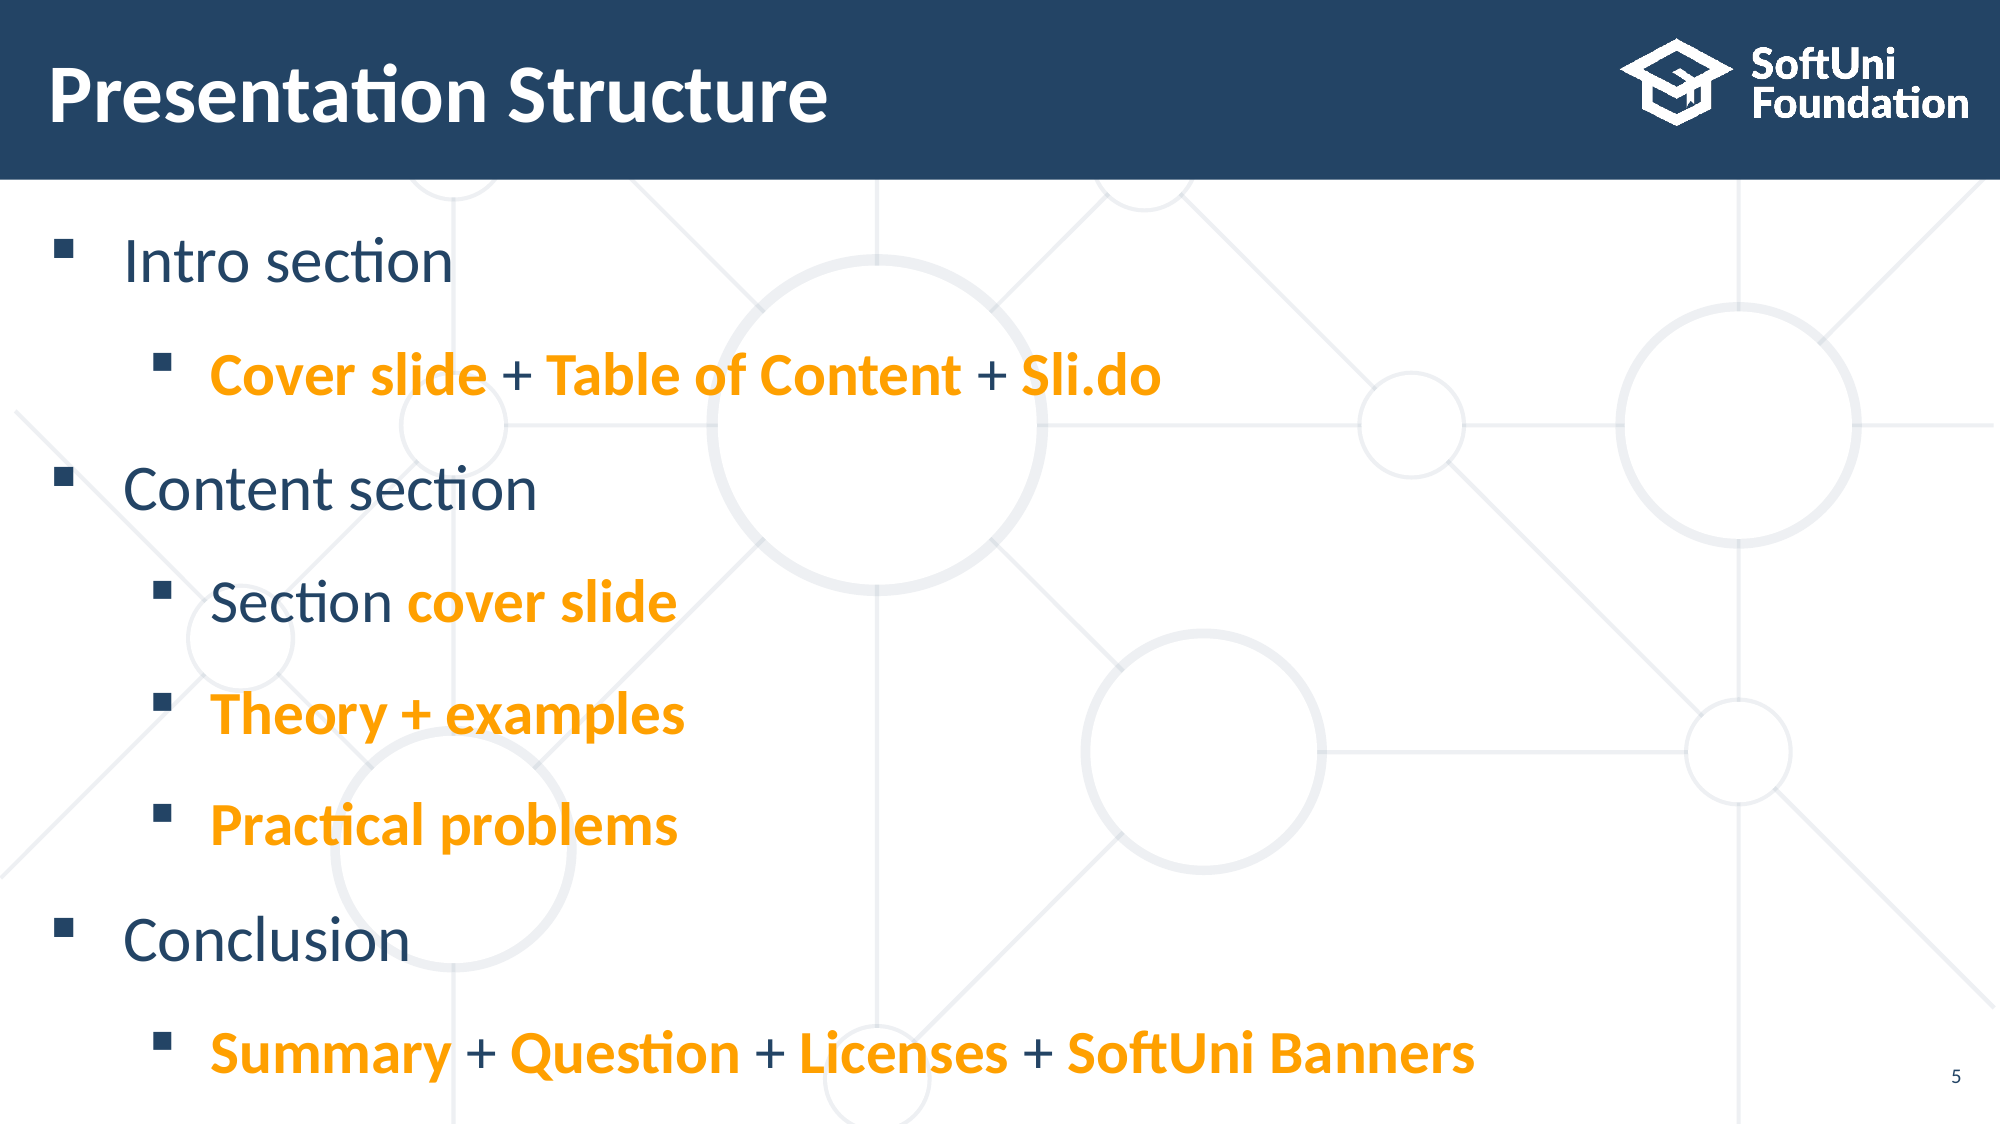

# Presentation Structure
Intro section
Cover slide + Table of Content + Sli.do
Content section
Section cover slide
Theory + examples
Practical problems
Conclusion
Summary + Question + Licenses + SoftUni Banners
5